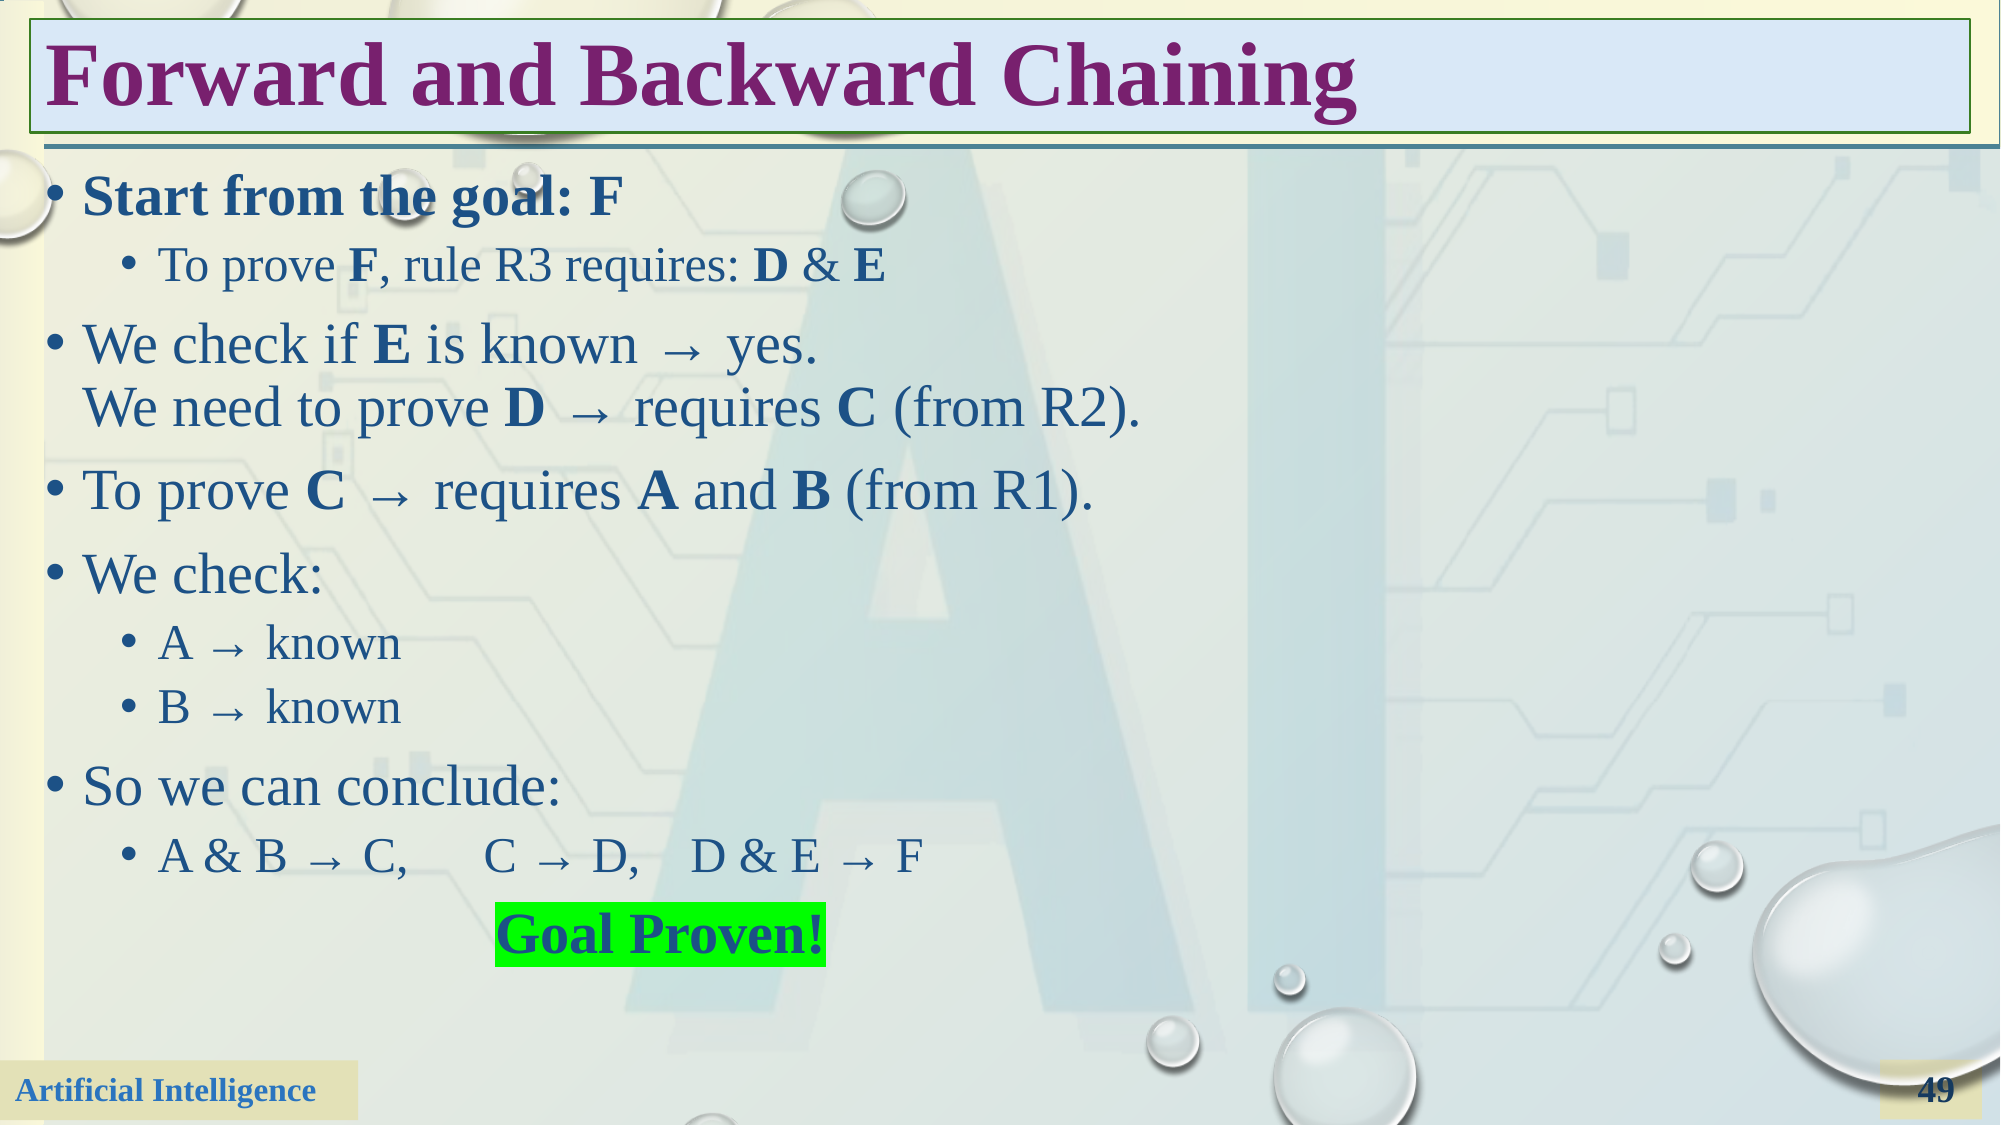

# Forward and Backward Chaining
Start from the goal: F
To prove F, rule R3 requires: D & E
We check if E is known → yes.
We need to prove D → requires C (from R2).
To prove C → requires A and B (from R1).
We check:
A → known
B → known
So we can conclude:
A & B → C,      C → D,    D & E → F
			Goal Proven!
49